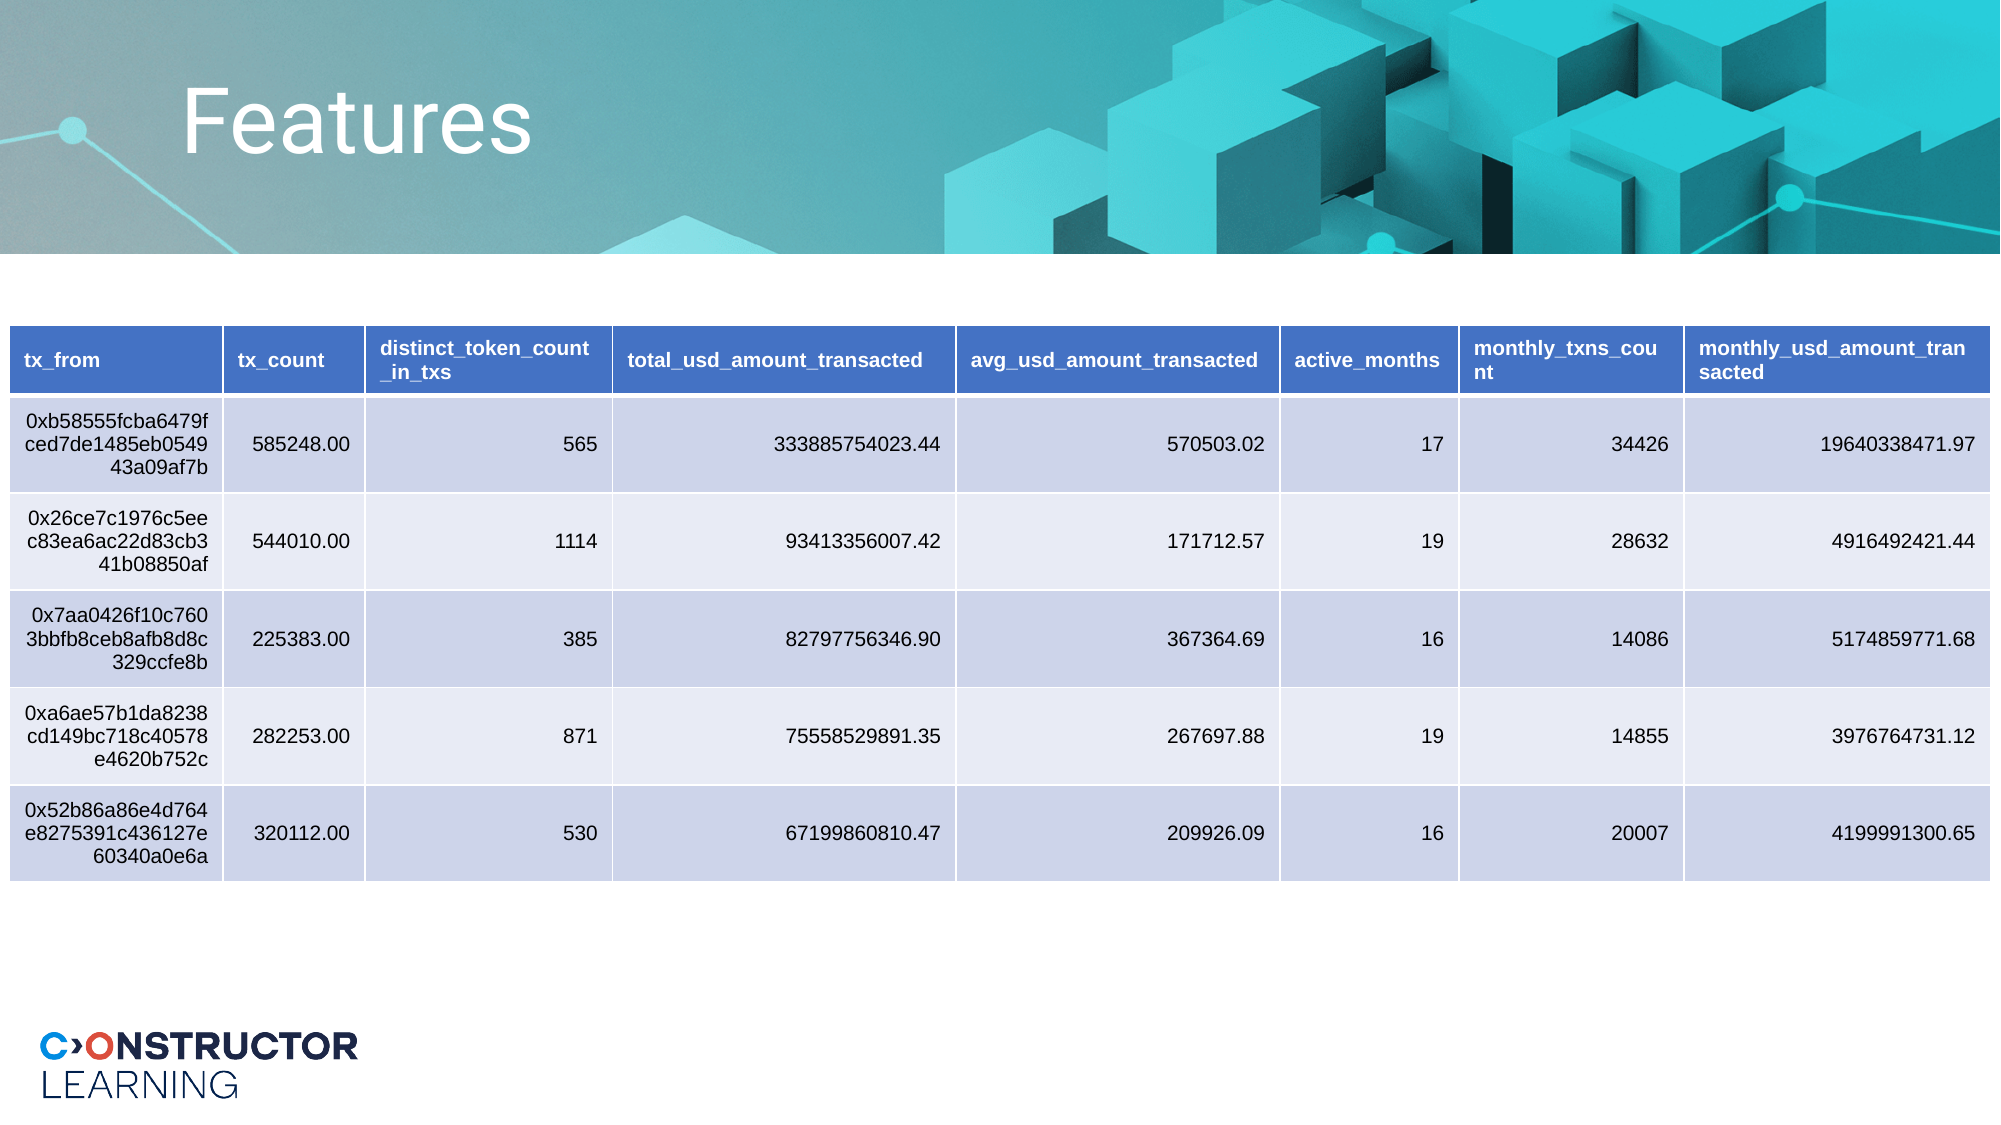

# Features
| tx\_from | tx\_count | distinct\_token\_count\_in\_txs | total\_usd\_amount\_transacted | avg\_usd\_amount\_transacted | active\_months | monthly\_txns\_count | monthly\_usd\_amount\_transacted |
| --- | --- | --- | --- | --- | --- | --- | --- |
| 0xb58555fcba6479fced7de1485eb054943a09af7b | 585248.00 | 565 | 333885754023.44 | 570503.02 | 17 | 34426 | 19640338471.97 |
| 0x26ce7c1976c5eec83ea6ac22d83cb341b08850af | 544010.00 | 1114 | 93413356007.42 | 171712.57 | 19 | 28632 | 4916492421.44 |
| 0x7aa0426f10c7603bbfb8ceb8afb8d8c329ccfe8b | 225383.00 | 385 | 82797756346.90 | 367364.69 | 16 | 14086 | 5174859771.68 |
| 0xa6ae57b1da8238cd149bc718c40578e4620b752c | 282253.00 | 871 | 75558529891.35 | 267697.88 | 19 | 14855 | 3976764731.12 |
| 0x52b86a86e4d764e8275391c436127e60340a0e6a | 320112.00 | 530 | 67199860810.47 | 209926.09 | 16 | 20007 | 4199991300.65 |